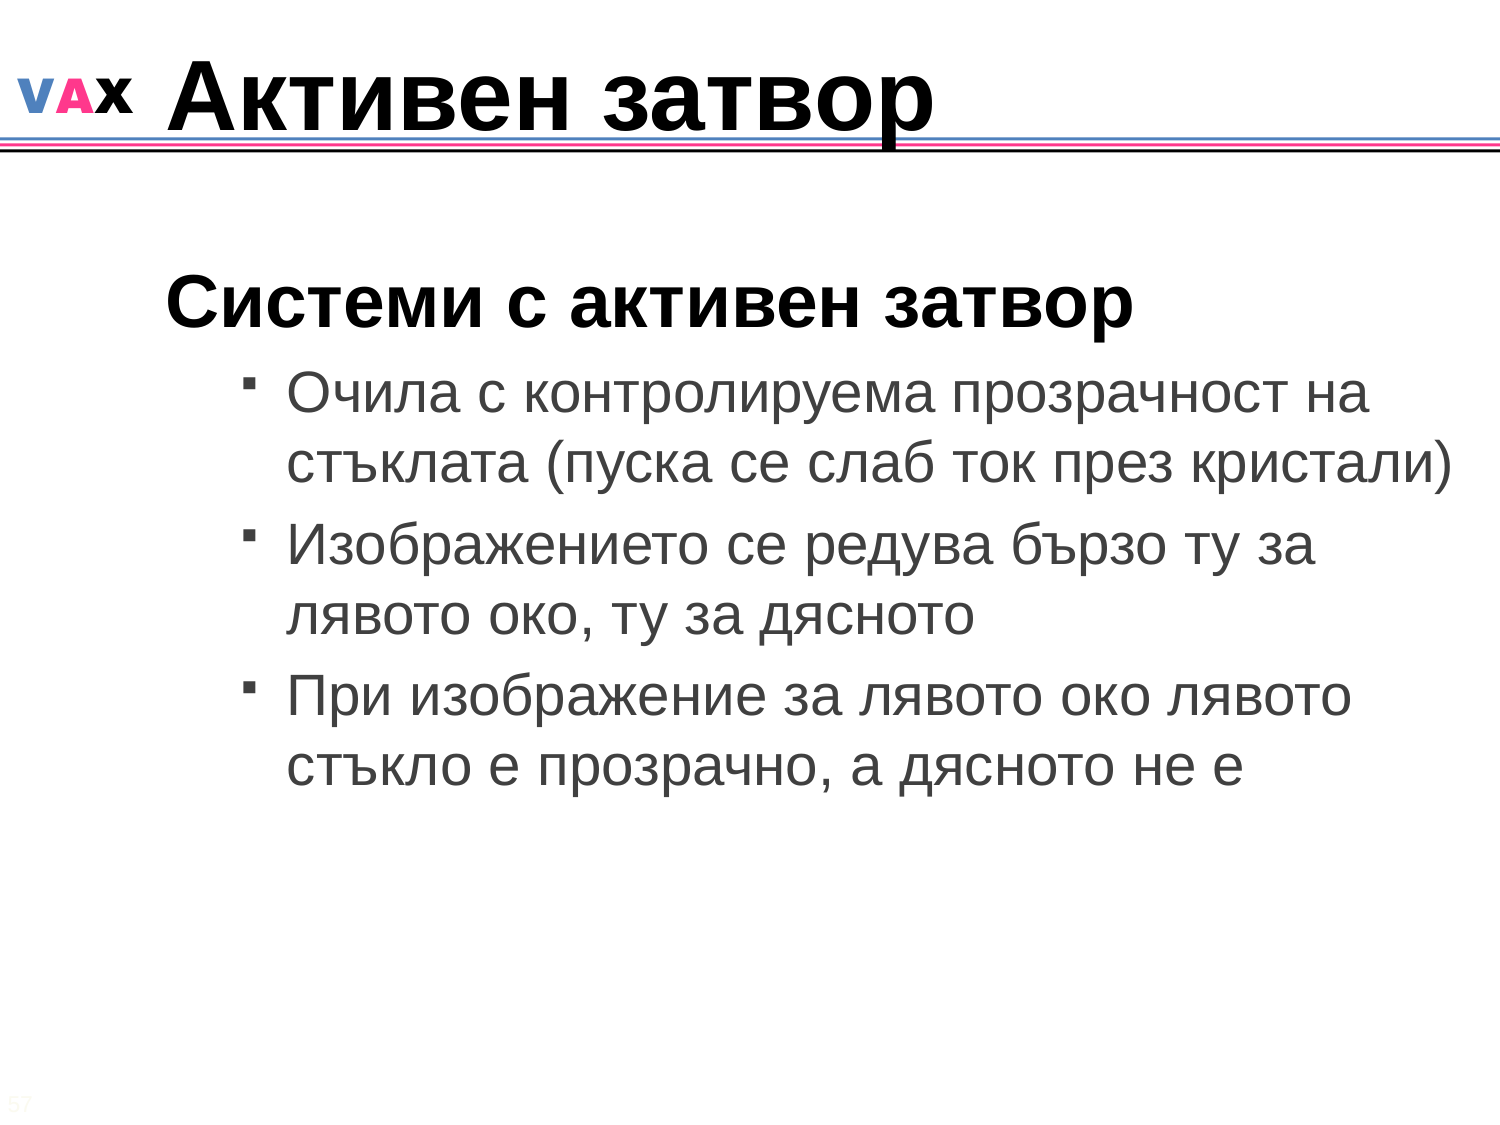

# Активен затвор
Системи с активен затвор
Очила с контролируема прозрачност на стъклата (пуска се слаб ток през кристали)
Изображението се редува бързо ту за лявото око, ту за дясното
При изображение за лявото око лявото стъкло е прозрачно, а дясното не е